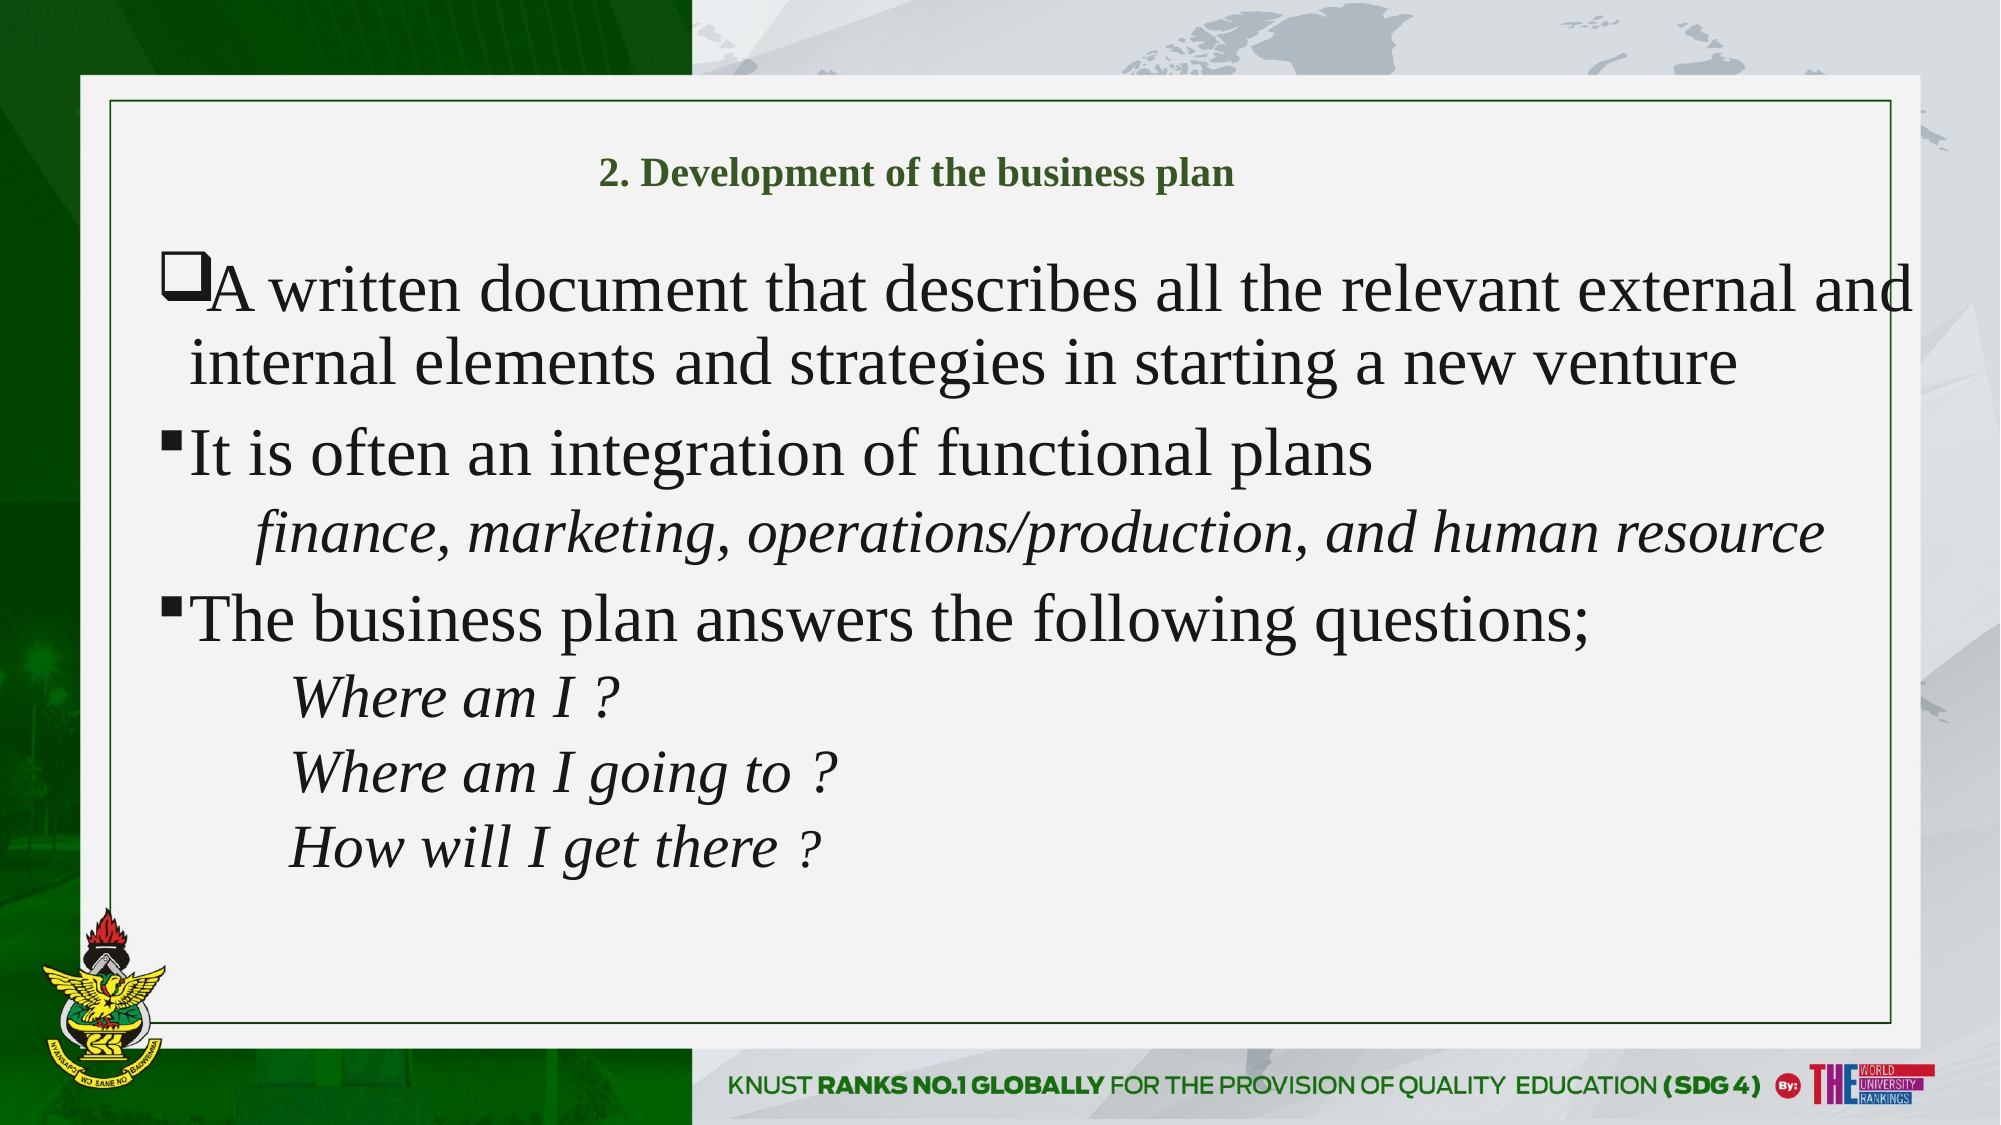

# 2. Development of the business plan
A written document that describes all the relevant external and internal elements and strategies in starting a new venture
It is often an integration of functional plans
	finance, marketing, operations/production, and human resource
The business plan answers the following questions;
Where am I ?
Where am I going to ?
How will I get there ?